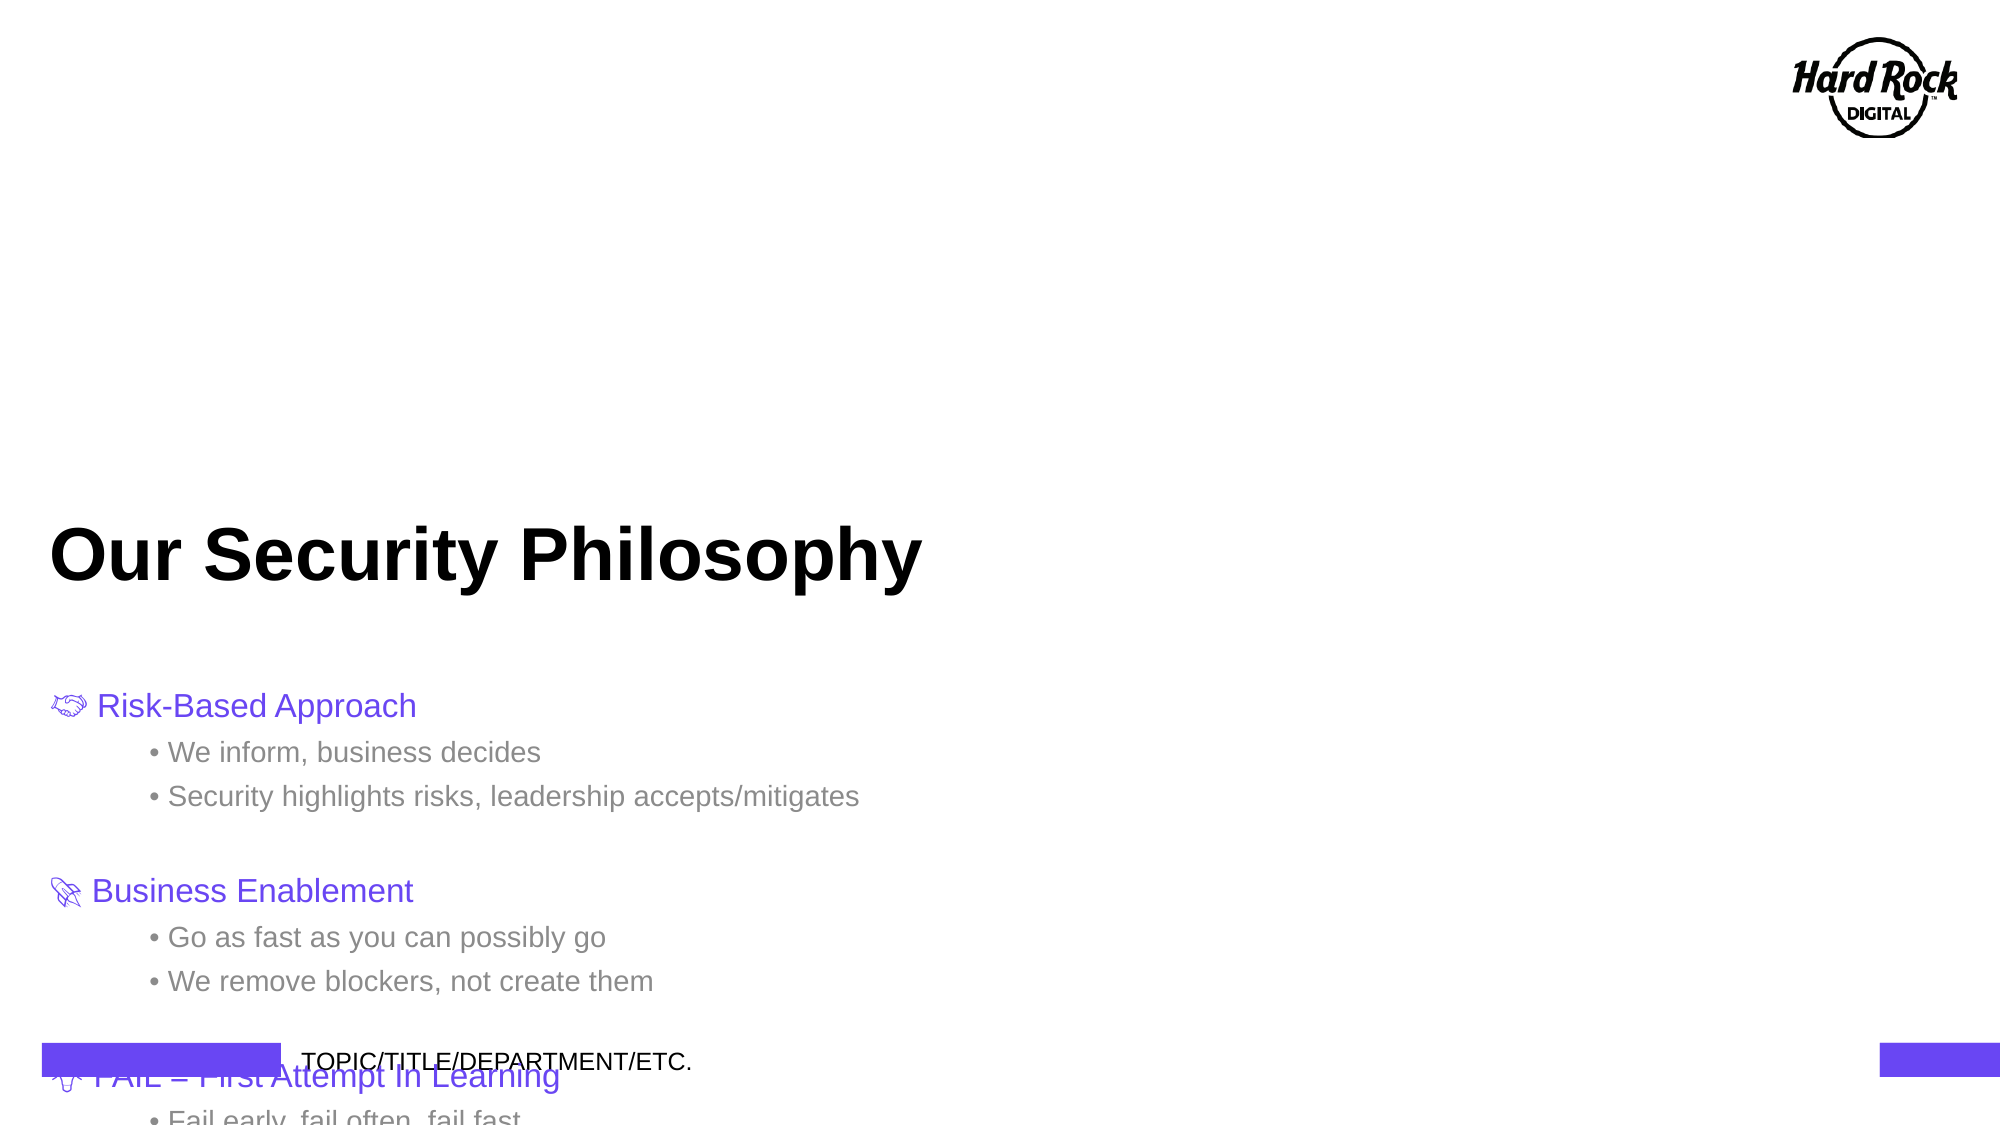

# Our Security Philosophy

🤝 Risk-Based Approach
   • We inform, business decides
   • Security highlights risks, leadership accepts/mitigates

🚀 Business Enablement
   • Go as fast as you can possibly go
   • We remove blockers, not create them

💡 FAIL = First Attempt In Learning
   • Fail early, fail often, fail fast
   • Learning mindset over perfection

🤝 Partnership, Not Gatekeeping
   • We don't approve/deny—we collaborate